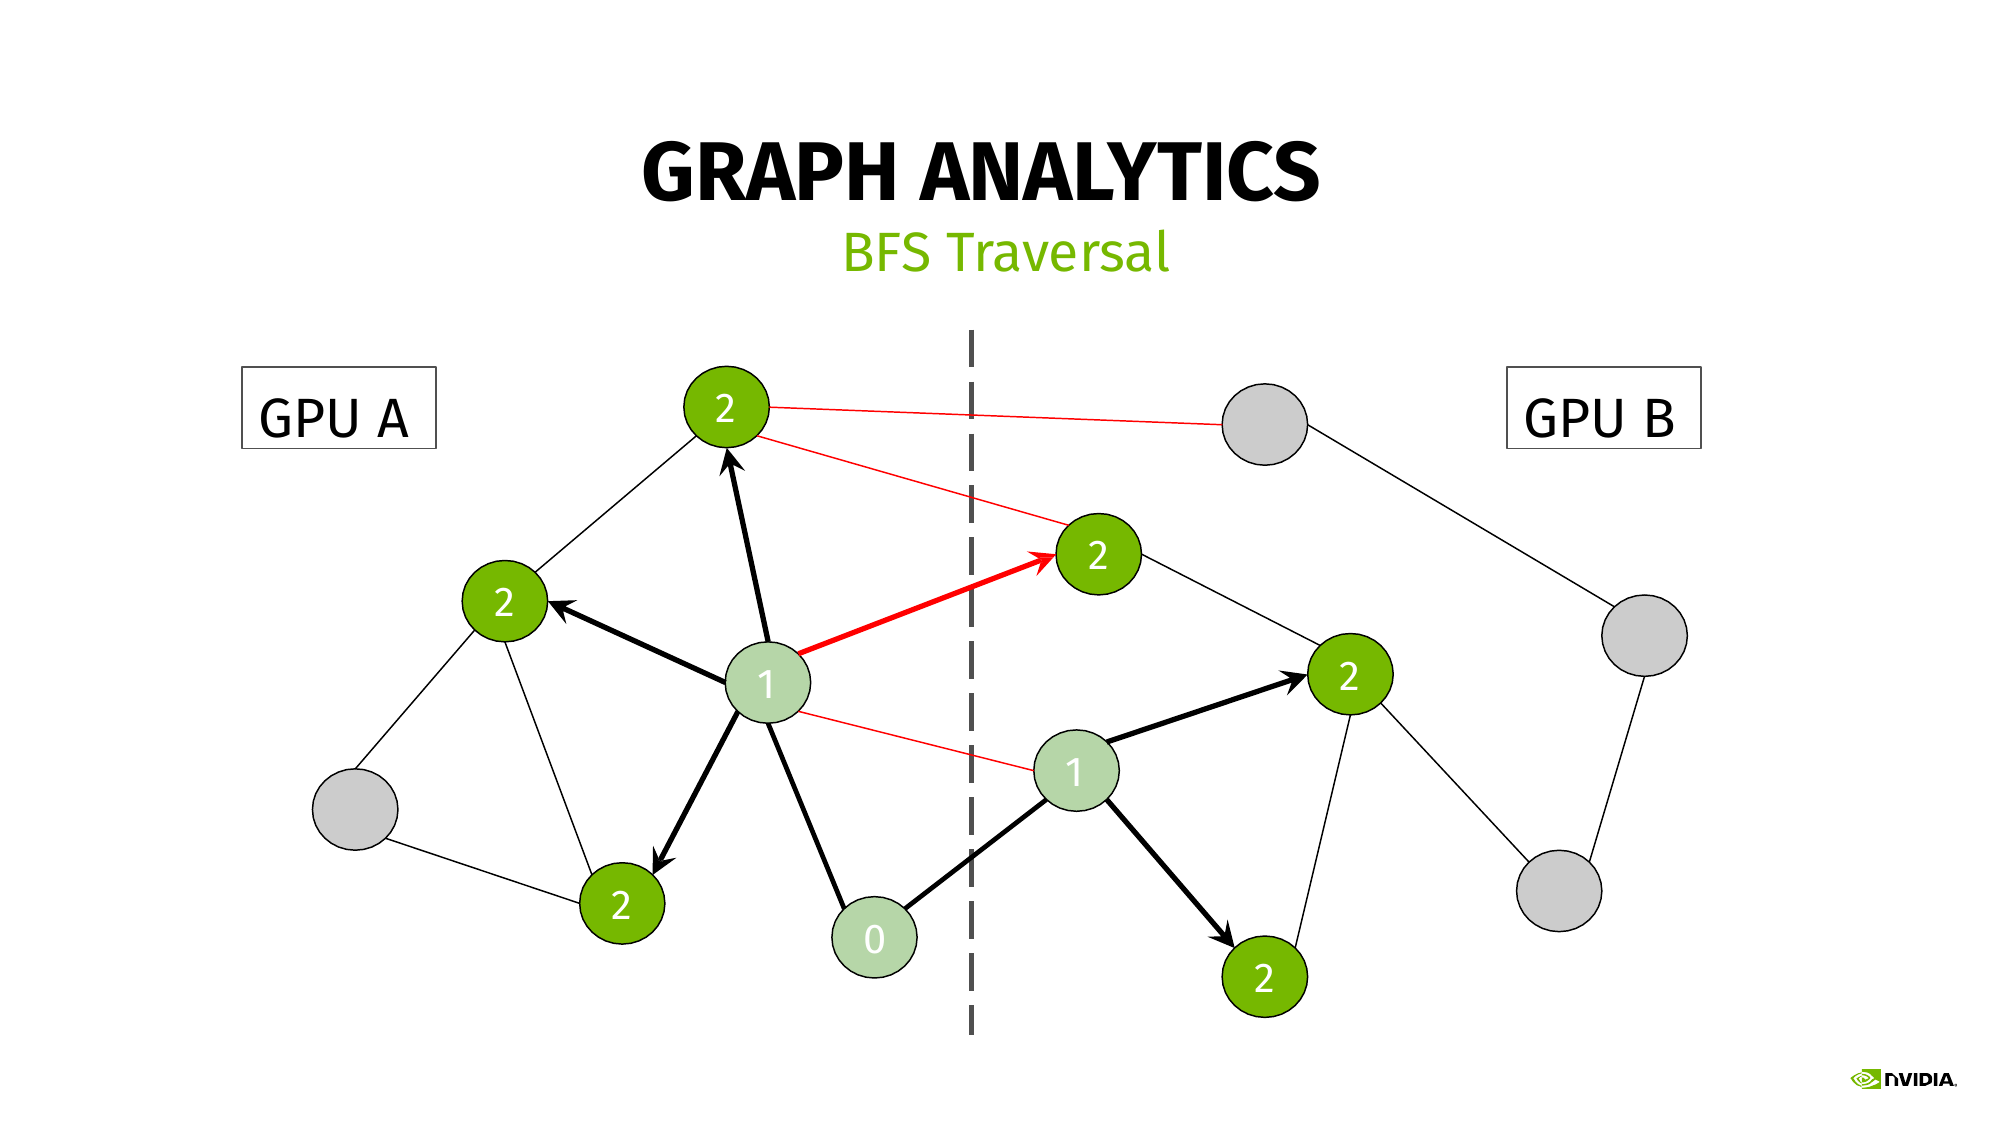

# GRAPH ANALYTICS
BFS Traversal

GPU A
GPU B
2

2

2

2
1

1

2

0

2
236